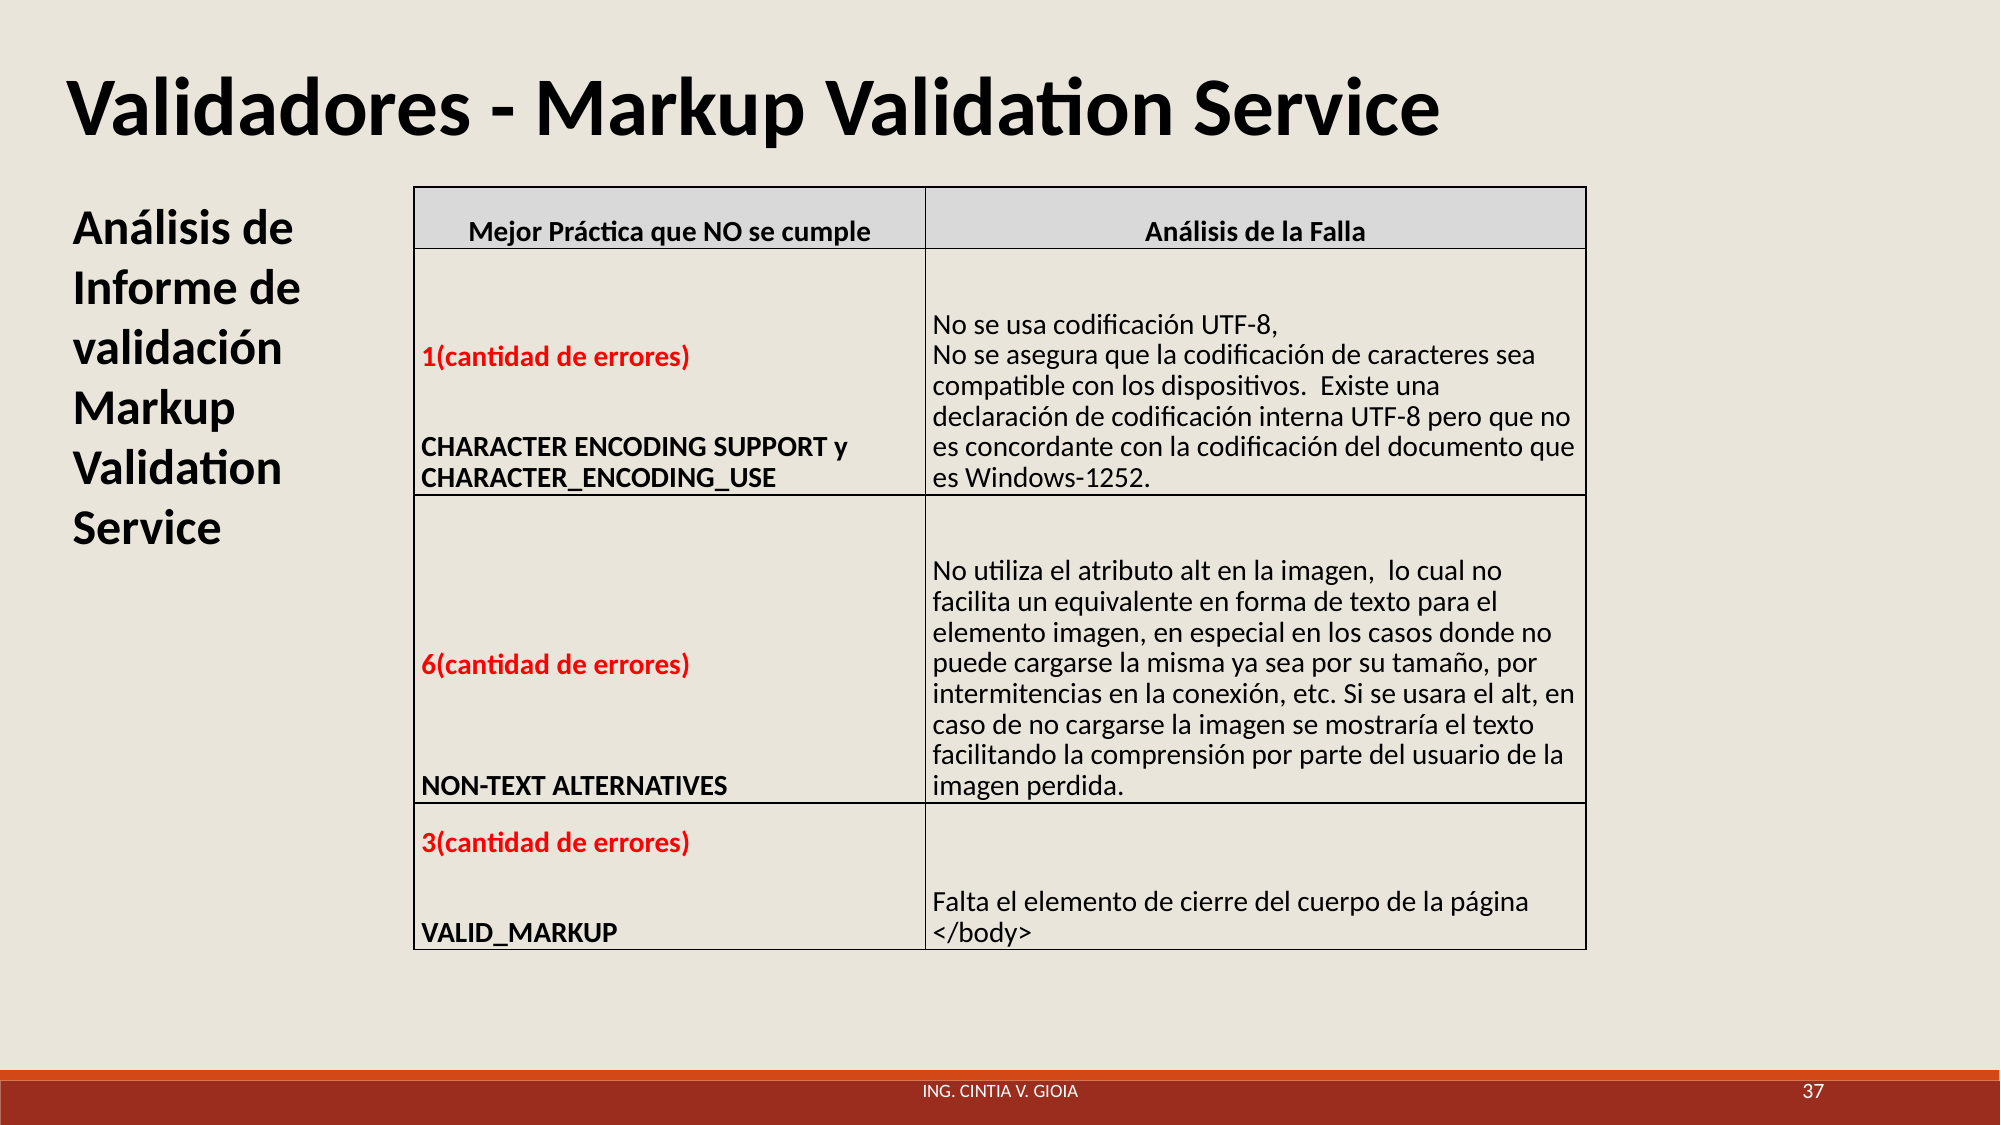

Validadores - Markup Validation Service
Análisis de Informe de validación Markup Validation Service

| Mejor Práctica que NO se cumple | Análisis de la Falla |
| --- | --- |
| 1(cantidad de errores)   CHARACTER ENCODING SUPPORT y CHARACTER\_ENCODING\_USE | No se usa codificación UTF-8, No se asegura que la codificación de caracteres sea compatible con los dispositivos. Existe una declaración de codificación interna UTF-8 pero que no es concordante con la codificación del documento que es Windows-1252. |
| 6(cantidad de errores)     NON-TEXT ALTERNATIVES | No utiliza el atributo alt en la imagen, lo cual no facilita un equivalente en forma de texto para el elemento imagen, en especial en los casos donde no puede cargarse la misma ya sea por su tamaño, por intermitencias en la conexión, etc. Si se usara el alt, en caso de no cargarse la imagen se mostraría el texto facilitando la comprensión por parte del usuario de la imagen perdida. |
| 3(cantidad de errores)   VALID\_MARKUP | Falta el elemento de cierre del cuerpo de la página </body> |
Ing. Cintia V. Gioia
37